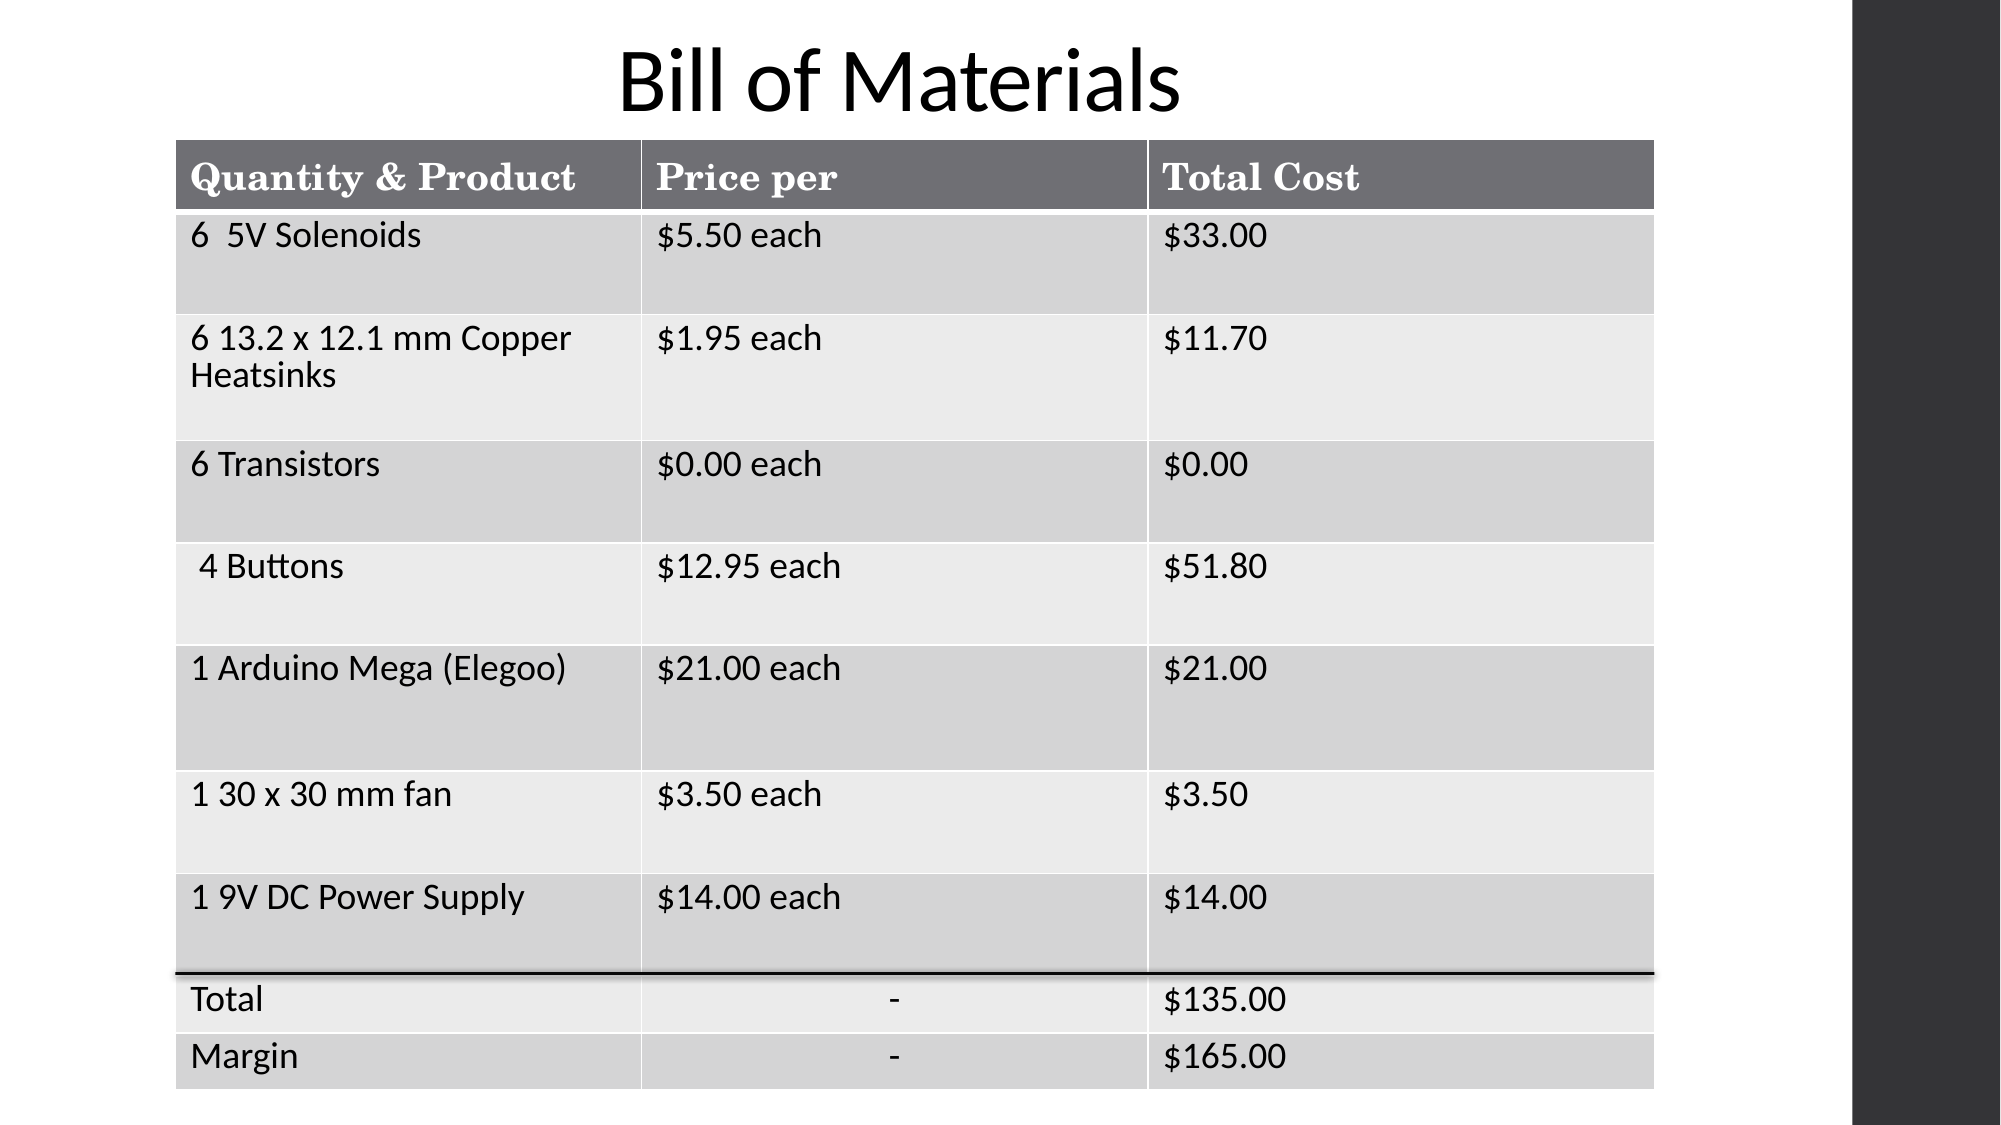

# Bill of Materials
| Quantity & Product | Price per | Total Cost |
| --- | --- | --- |
| 6  5V Solenoids | $5.50 each | $33.00 |
| 6 13.2 x 12.1 mm Copper Heatsinks | $1.95 each | $11.70 |
| 6 Transistors | $0.00 each | $0.00 |
| 4 Buttons | $12.95 each | $51.80 |
| 1 Arduino Mega (Elegoo) | $21.00 each | $21.00 |
| 1 30 x 30 mm fan | $3.50 each | $3.50 |
| 1 9V DC Power Supply | $14.00 each | $14.00 |
| Total | - | $135.00 |
| Margin | - | $165.00 |